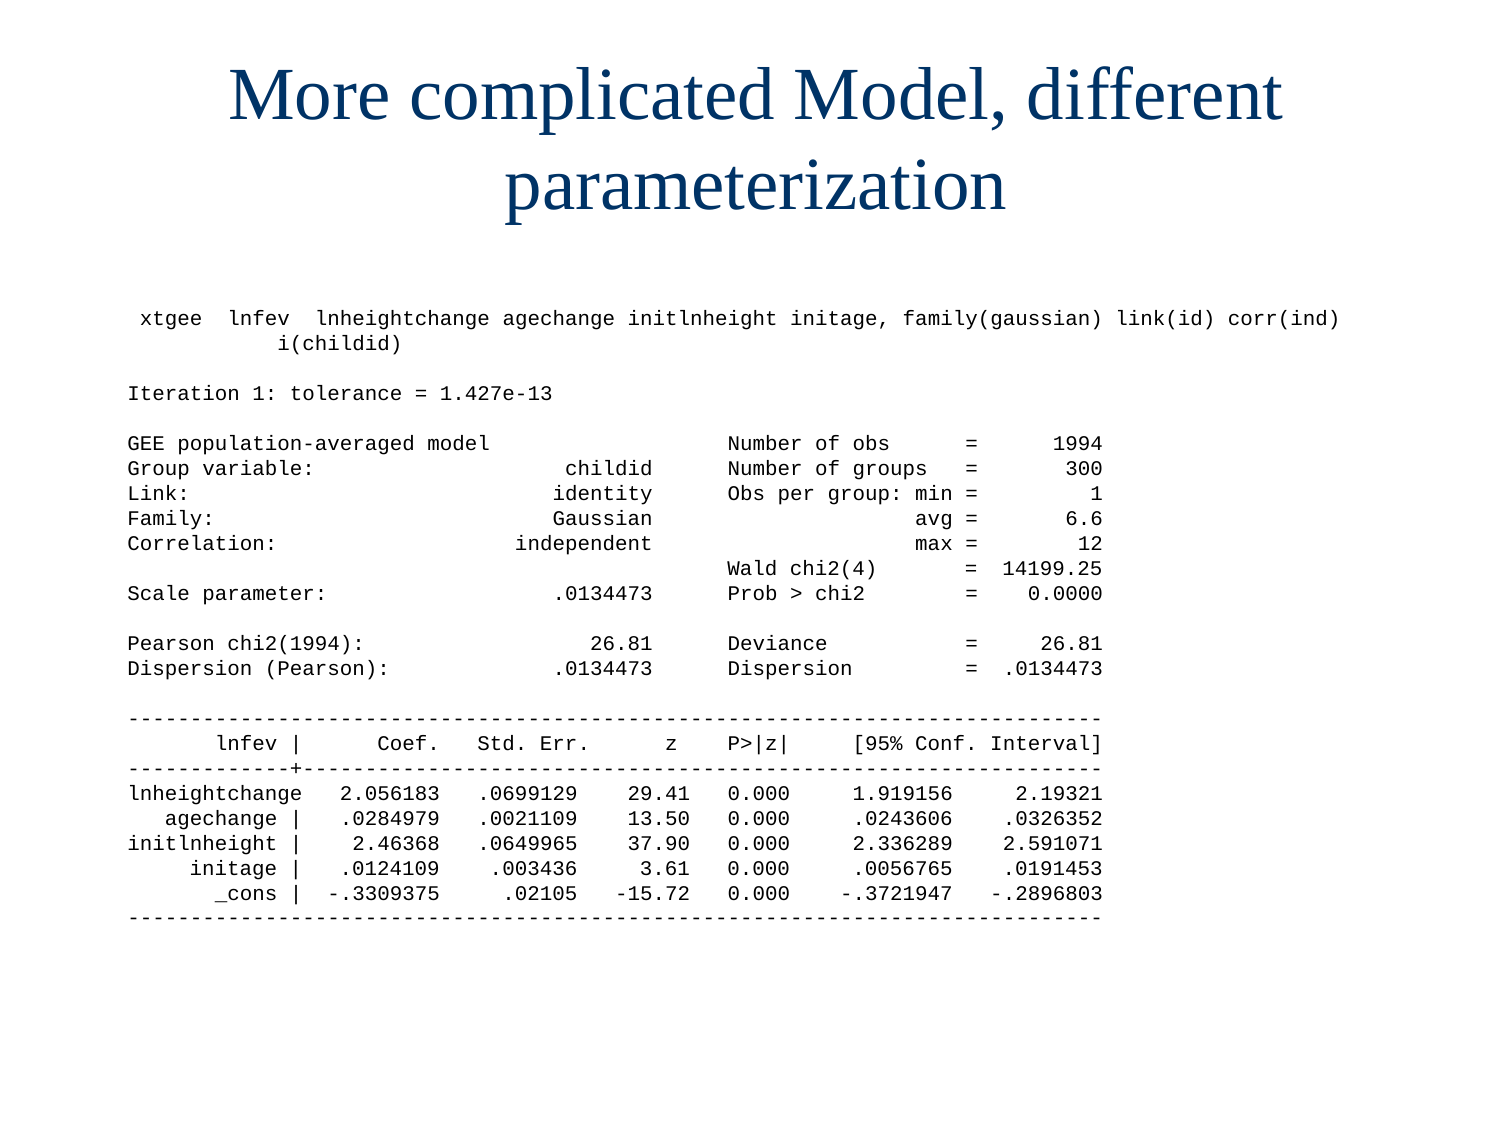

More complicated Model, different parameterization
 xtgee  lnfev  lnheightchange agechange initlnheight initage, family(gaussian) link(id) corr(ind)
            i(childid)

Iteration 1: tolerance = 1.427e-13

GEE population-averaged model                   Number of obs      =      1994
Group variable:                    childid      Number of groups   =       300
Link:                             identity      Obs per group: min =         1
Family:                           Gaussian                     avg =       6.6
Correlation:                   independent                     max =        12
                                                Wald chi2(4)       =  14199.25
Scale parameter:                  .0134473      Prob > chi2        =    0.0000

Pearson chi2(1994):                  26.81      Deviance           =     26.81
Dispersion (Pearson):             .0134473      Dispersion         =  .0134473

------------------------------------------------------------------------------
       lnfev |      Coef.   Std. Err.      z    P>|z|     [95% Conf. Interval]
-------------+----------------------------------------------------------------
lnheightchange   2.056183   .0699129    29.41   0.000     1.919156     2.19321
   agechange |   .0284979   .0021109    13.50   0.000     .0243606    .0326352
initlnheight |    2.46368   .0649965    37.90   0.000     2.336289    2.591071
     initage |   .0124109    .003436     3.61   0.000     .0056765    .0191453
       _cons |  -.3309375     .02105   -15.72   0.000    -.3721947   -.2896803
------------------------------------------------------------------------------